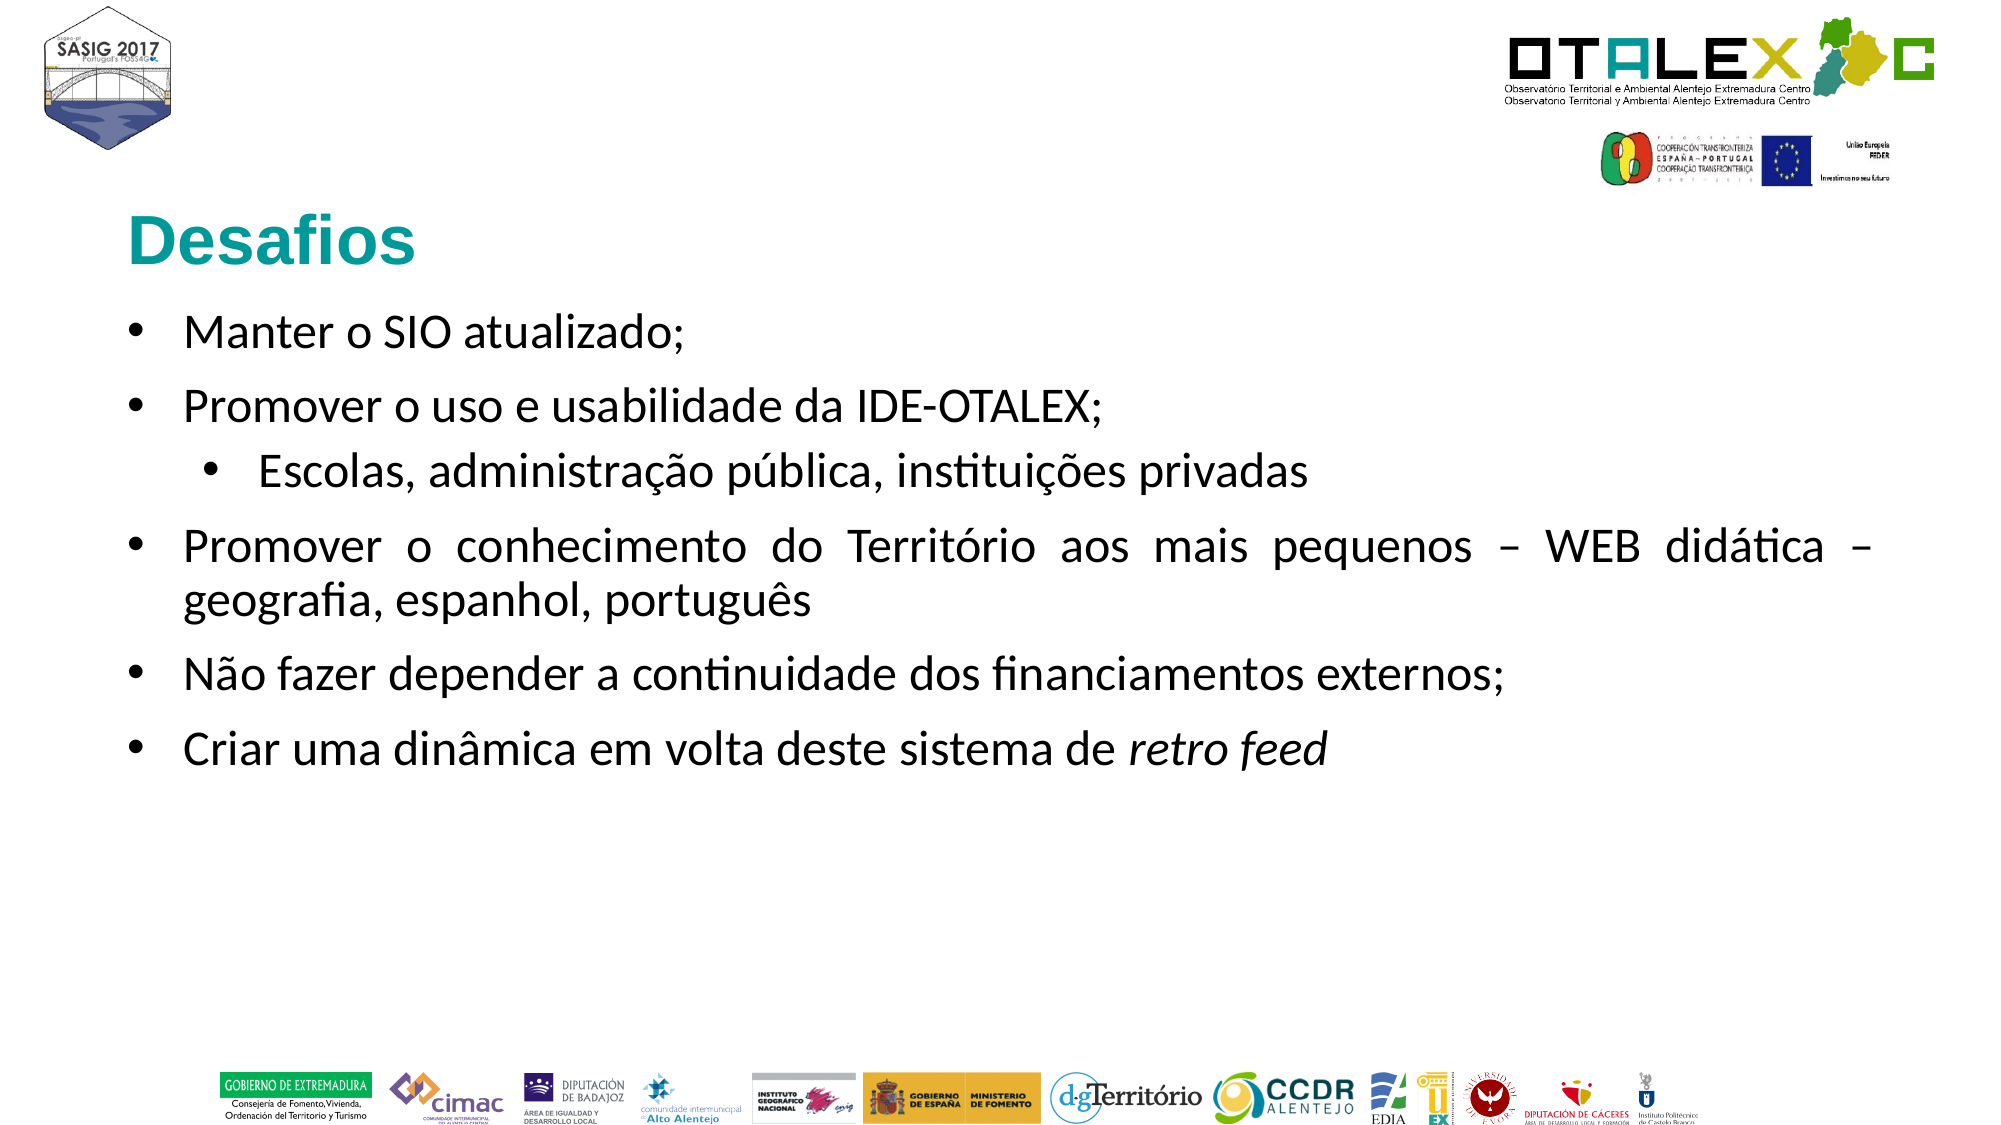

Desafios
Manter o SIO atualizado;
Promover o uso e usabilidade da IDE-OTALEX;
Escolas, administração pública, instituições privadas
Promover o conhecimento do Território aos mais pequenos – WEB didática – geografia, espanhol, português
Não fazer depender a continuidade dos financiamentos externos;
Criar uma dinâmica em volta deste sistema de retro feed